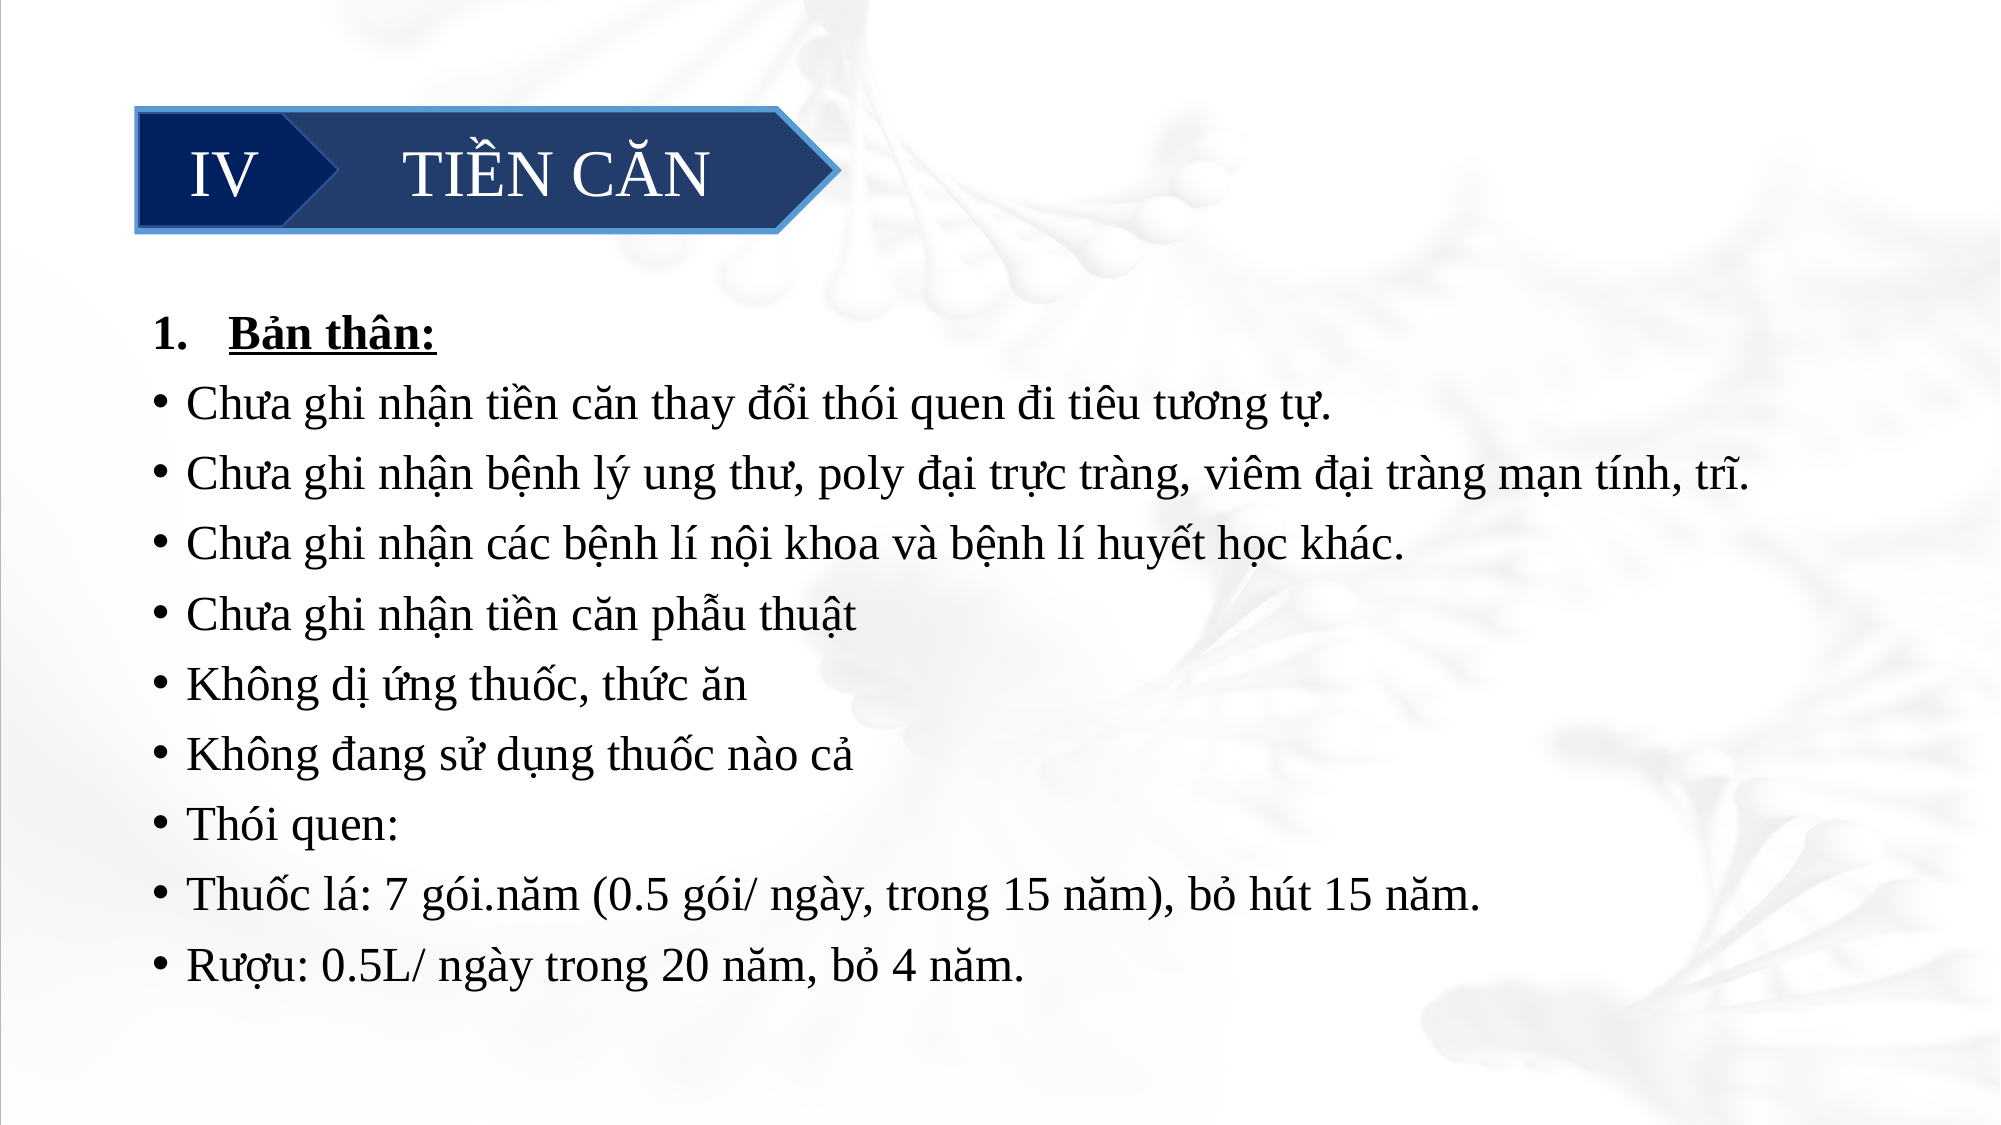

#
	      TIỀN CĂN
IV
Bản thân:
Chưa ghi nhận tiền căn thay đổi thói quen đi tiêu tương tự.
Chưa ghi nhận bệnh lý ung thư, poly đại trực tràng, viêm đại tràng mạn tính, trĩ.
Chưa ghi nhận các bệnh lí nội khoa và bệnh lí huyết học khác.
Chưa ghi nhận tiền căn phẫu thuật
Không dị ứng thuốc, thức ăn
Không đang sử dụng thuốc nào cả
Thói quen:
Thuốc lá: 7 gói.năm (0.5 gói/ ngày, trong 15 năm), bỏ hút 15 năm.
Rượu: 0.5L/ ngày trong 20 năm, bỏ 4 năm.